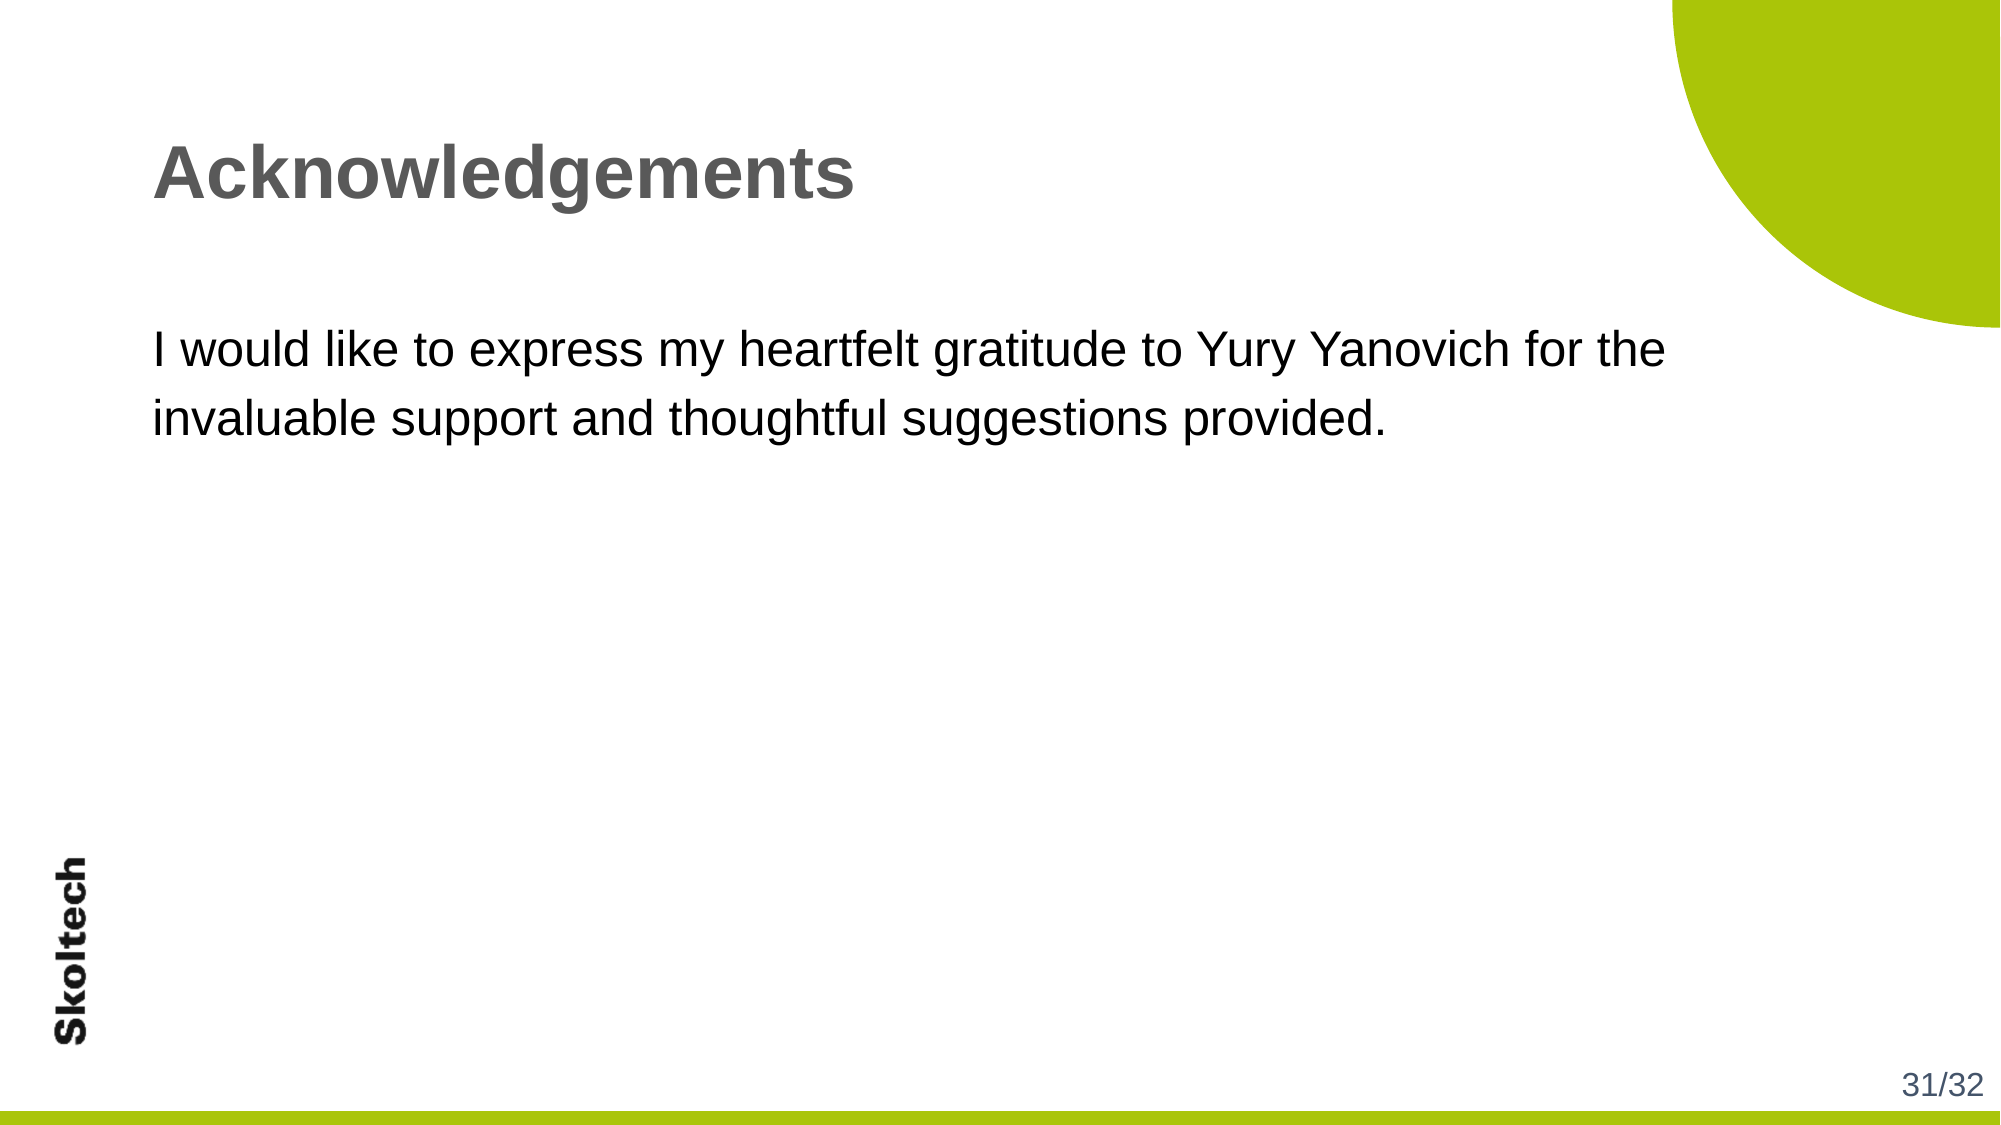

# Acknowledgements
I would like to express my heartfelt gratitude to Yury Yanovich for the invaluable support and thoughtful suggestions provided.
31/32